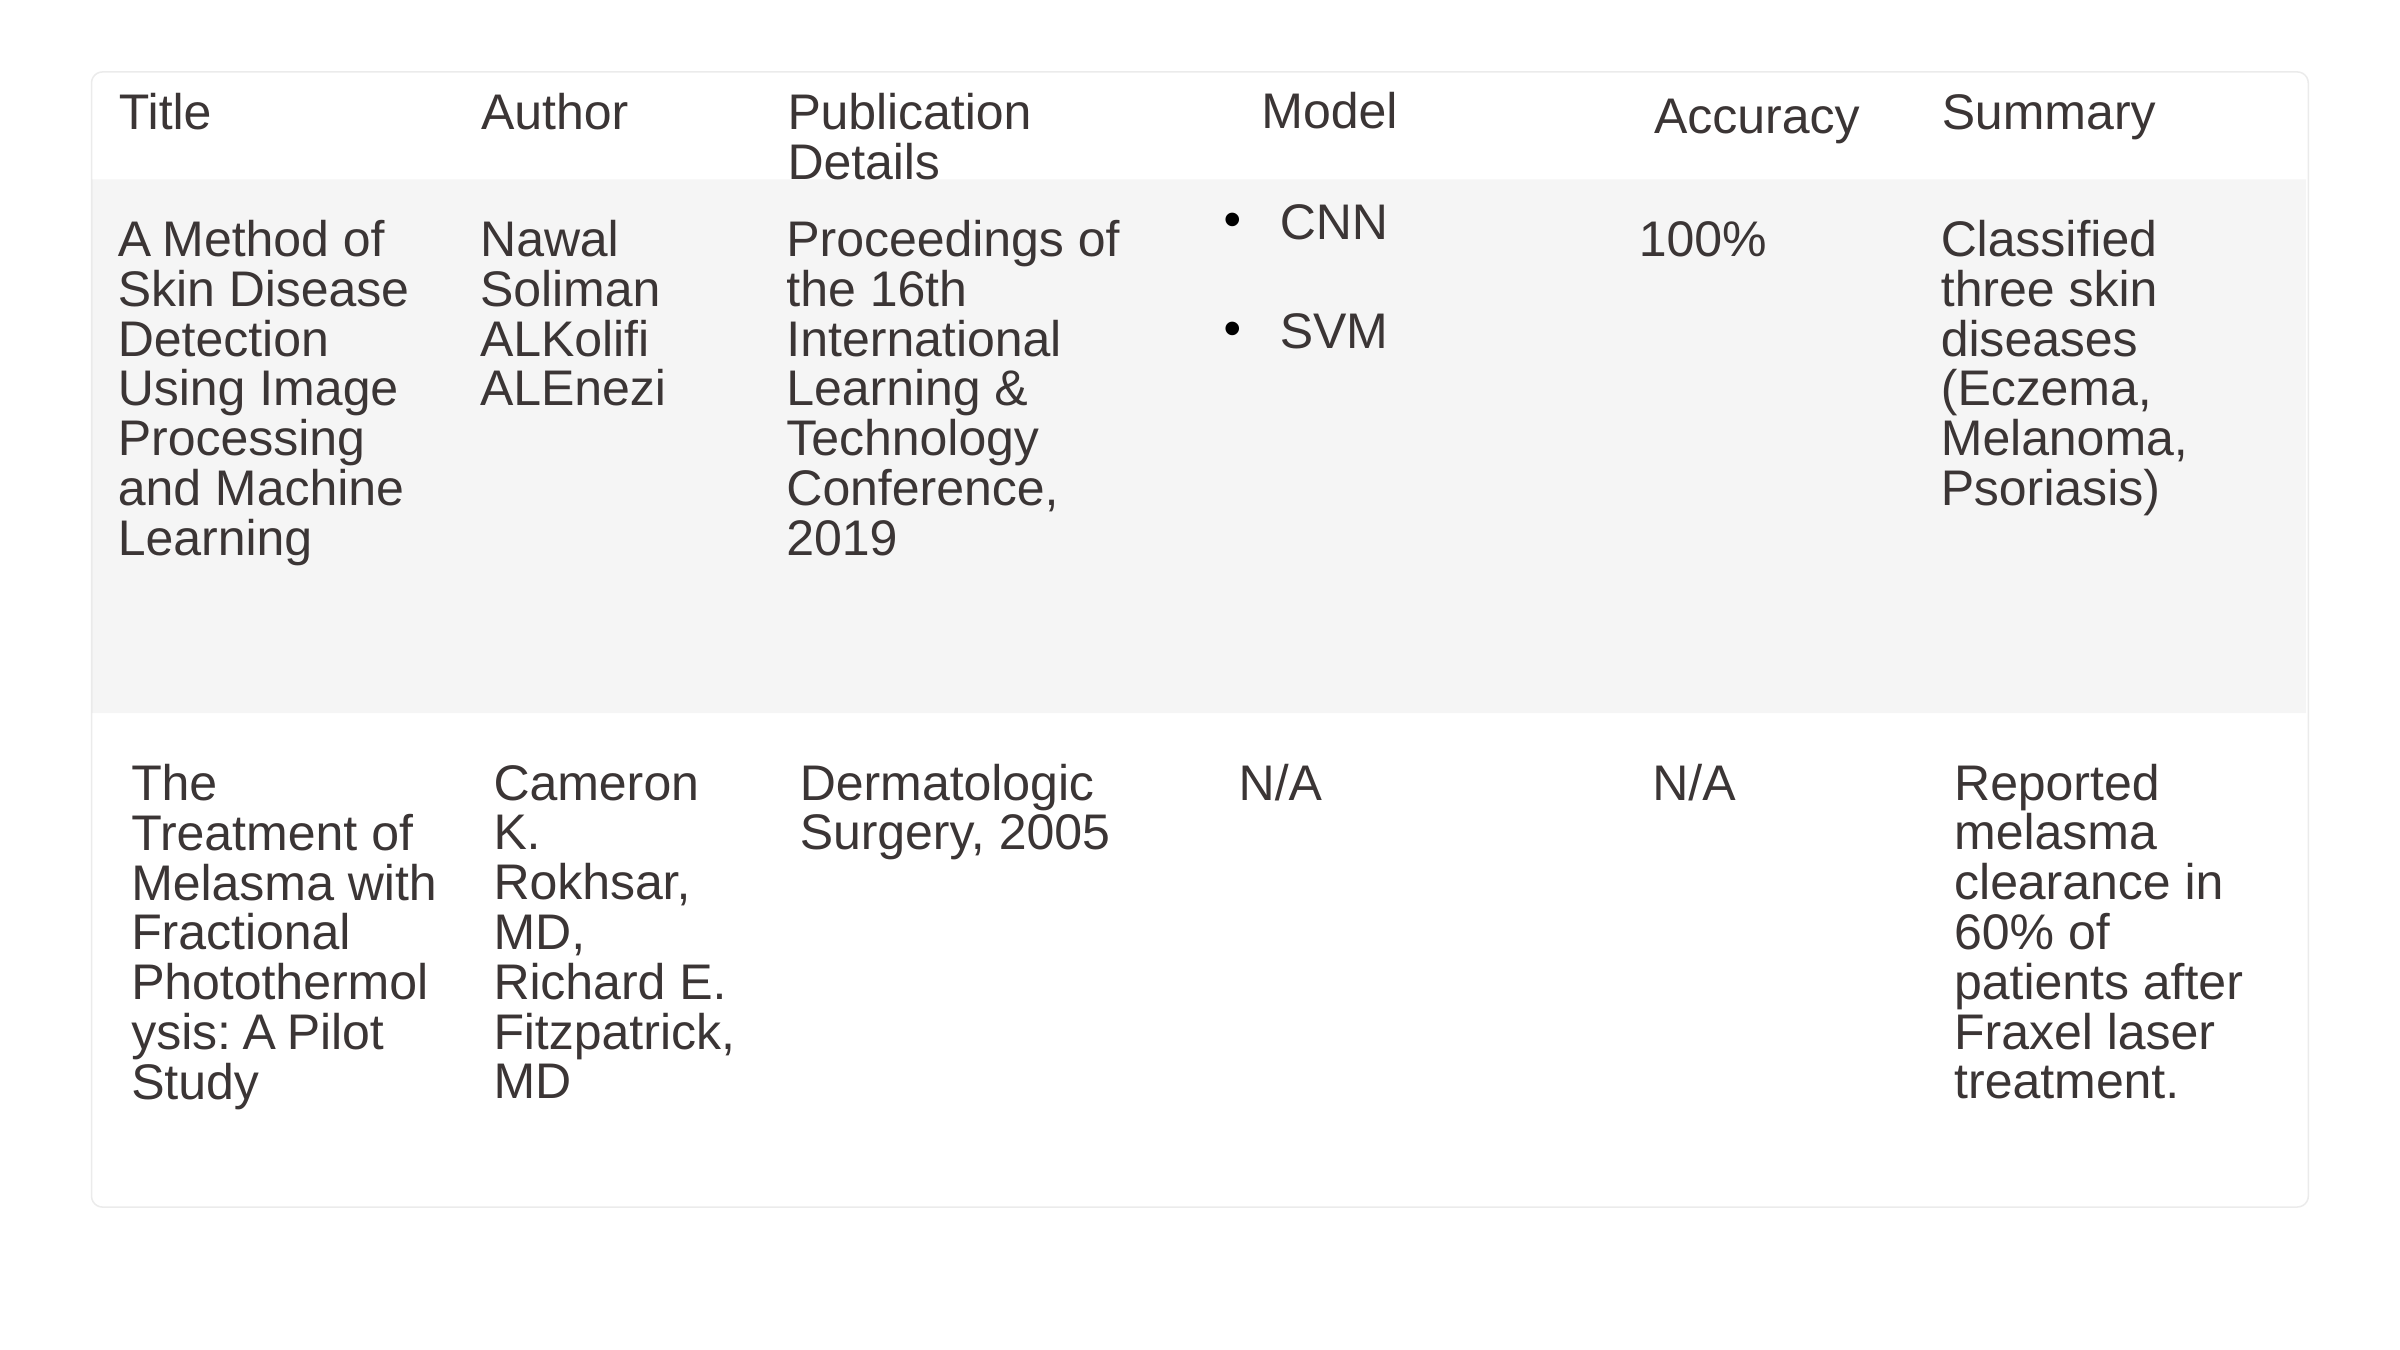

Model
Title
Author
Publication Details
Summary
Accuracy

CNN
A Method of Skin Disease Detection Using Image Processing and Machine Learning
Nawal Soliman ALKolifi ALEnezi
Proceedings of the 16th International Learning & Technology Conference, 2019
100%
Classified three skin diseases (Eczema, Melanoma, Psoriasis)
SVM

The Treatment of Melasma with Fractional Photothermolysis: A Pilot Study
Cameron K. Rokhsar, MD, Richard E. Fitzpatrick, MD
Dermatologic Surgery, 2005
N/A
N/A
Reported melasma clearance in 60% of patients after Fraxel laser treatment.